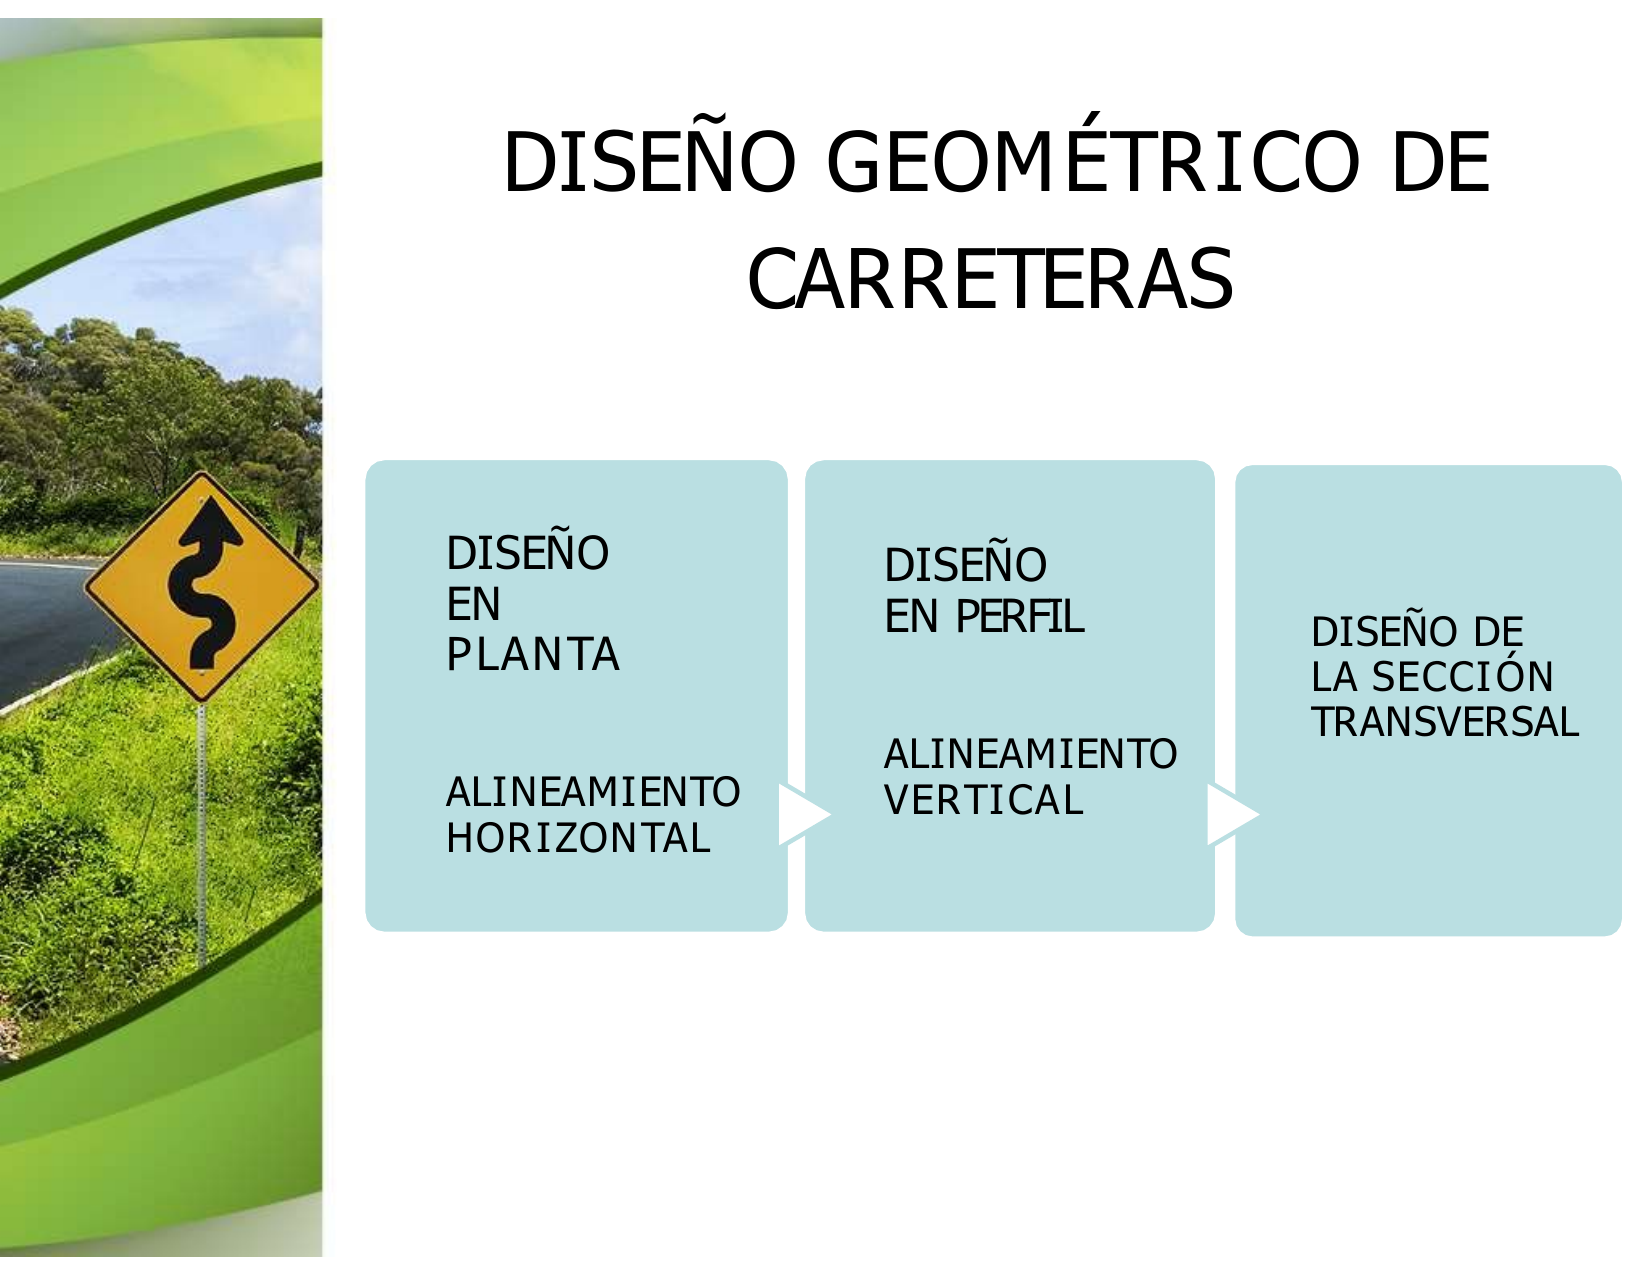

# DISEÑO GEOMÉTRICO DE CARRETERAS

DISEÑO EN PLANTA

ALINEAMIENTO HORIZONTAL
DISEÑO EN PERFIL
DISEÑO DE LA SECCIÓN TRANSVERSAL
ALINEAMIENTO VERTICAL